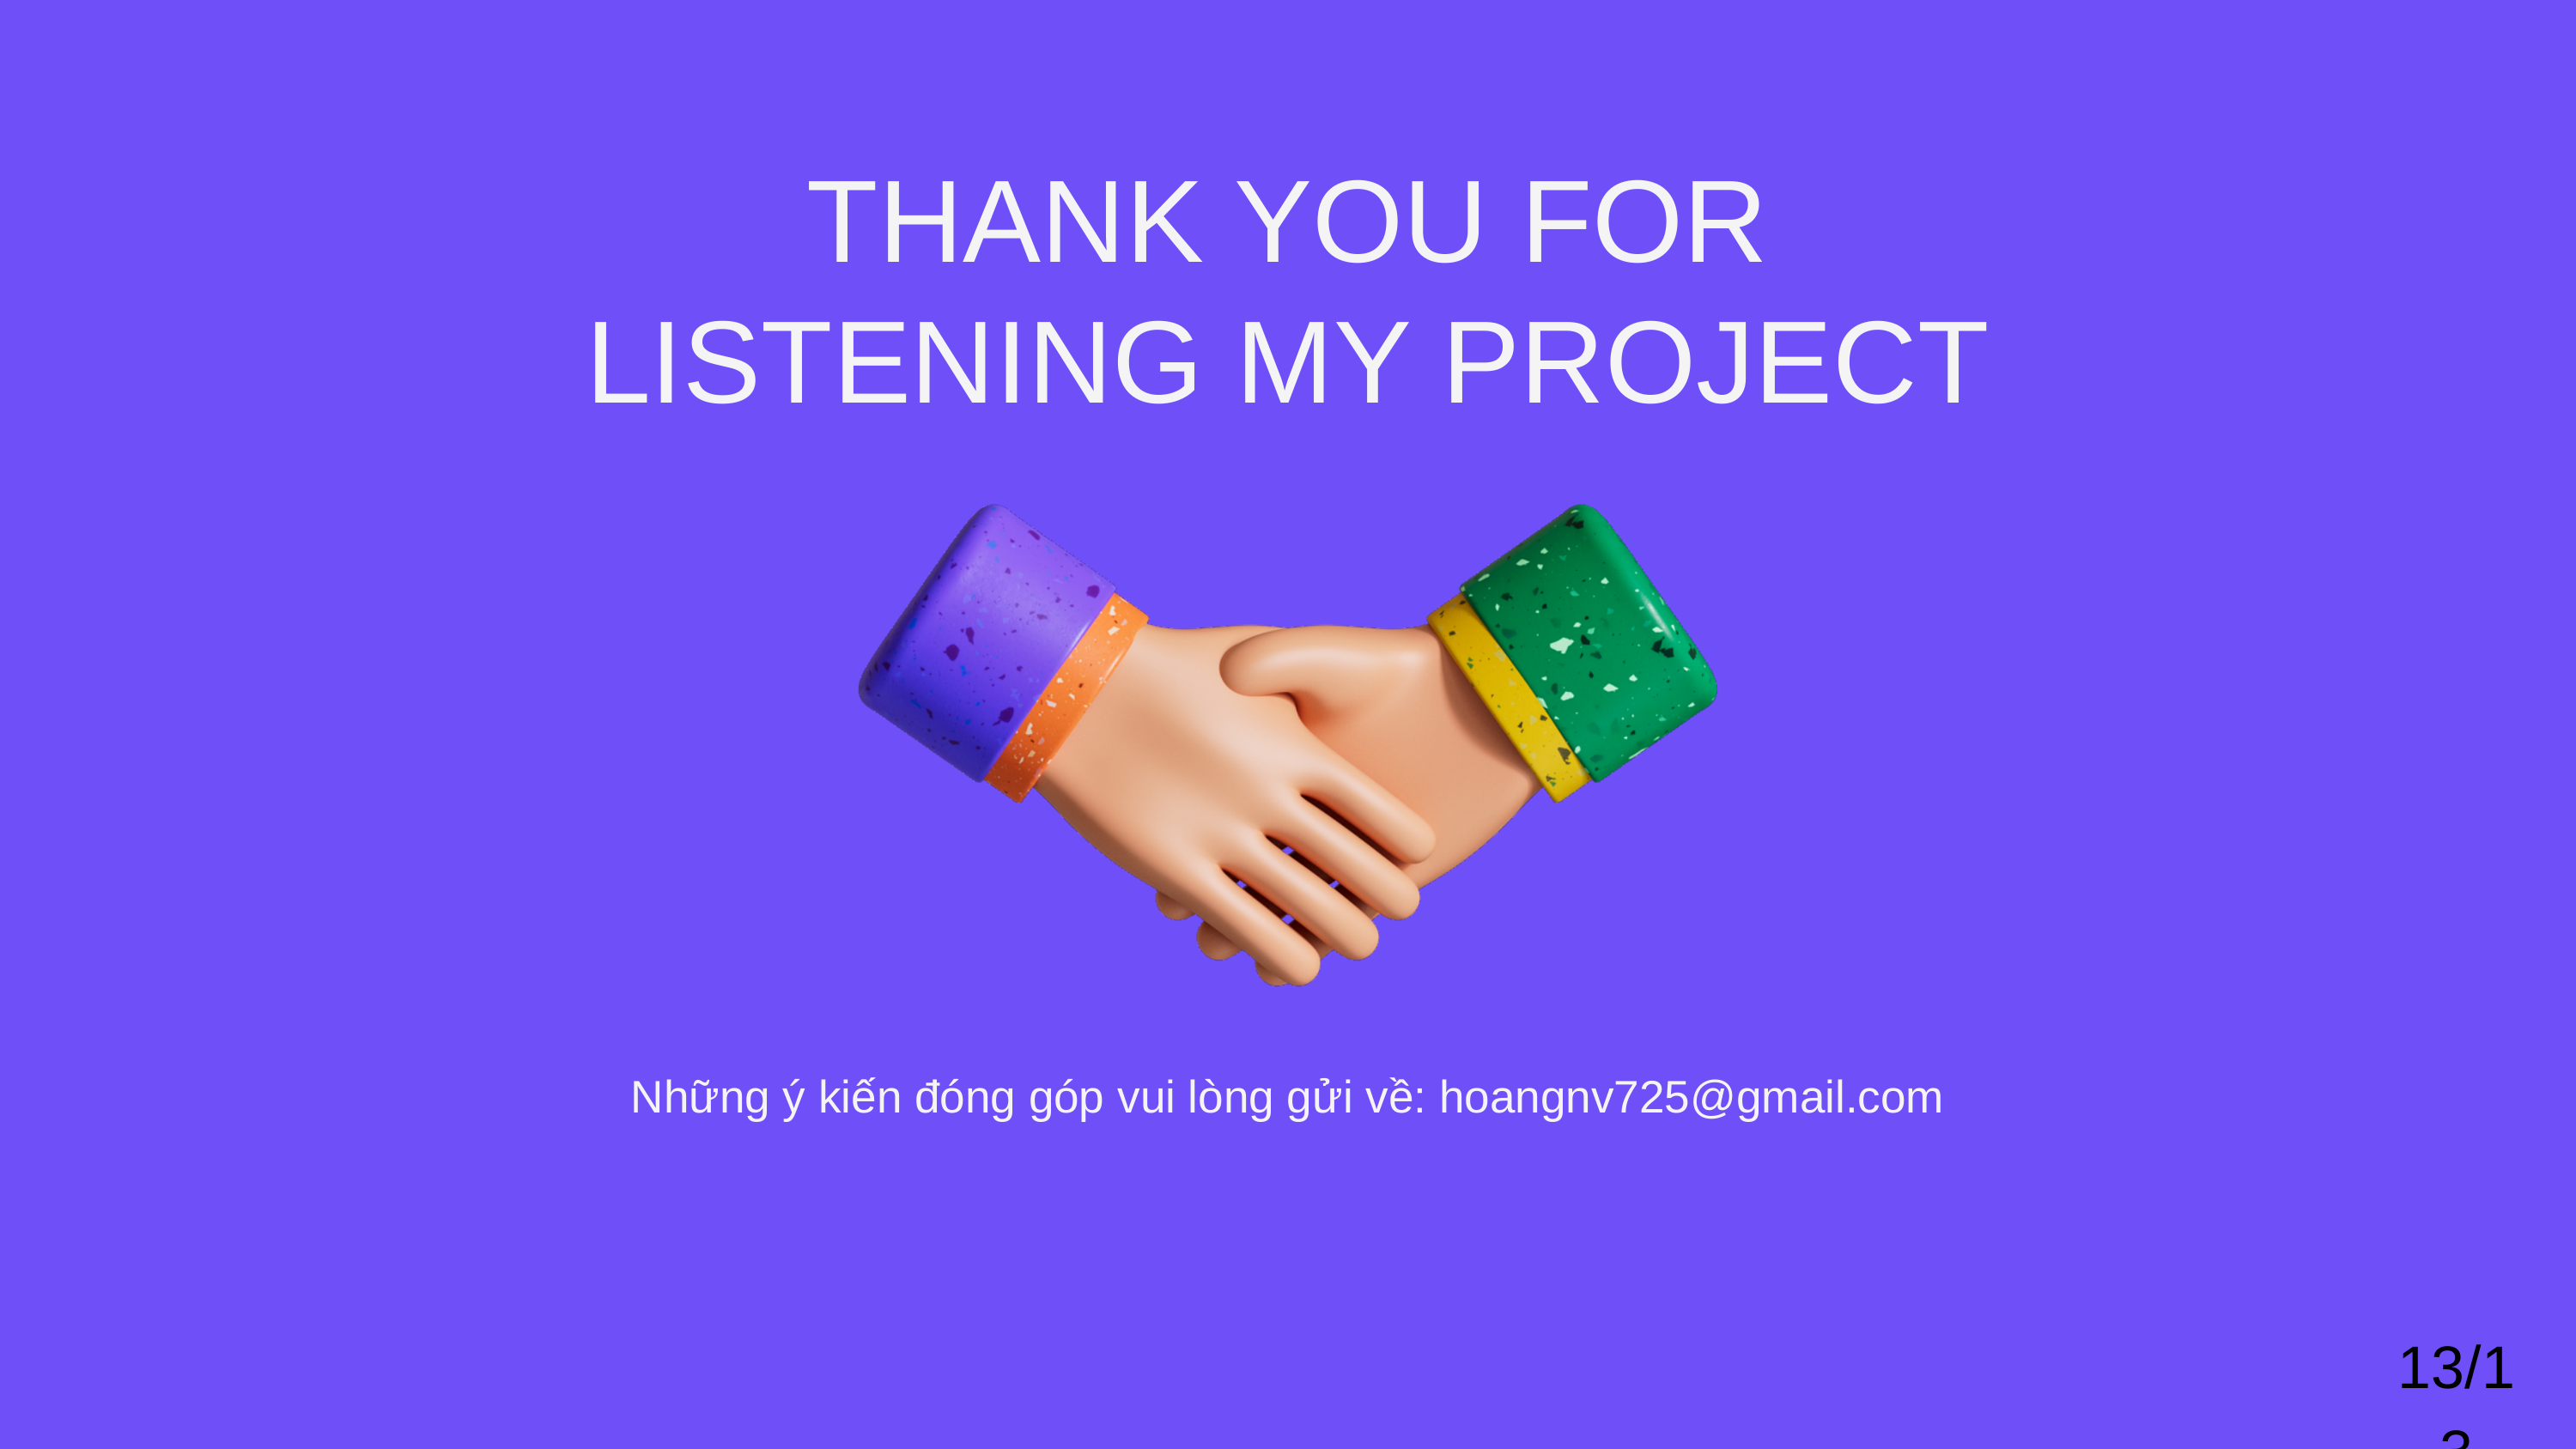

THANK YOU FOR LISTENING MY PROJECT

Những ý kiến đóng góp vui lòng gửi về: hoangnv725@gmail.com
13/13